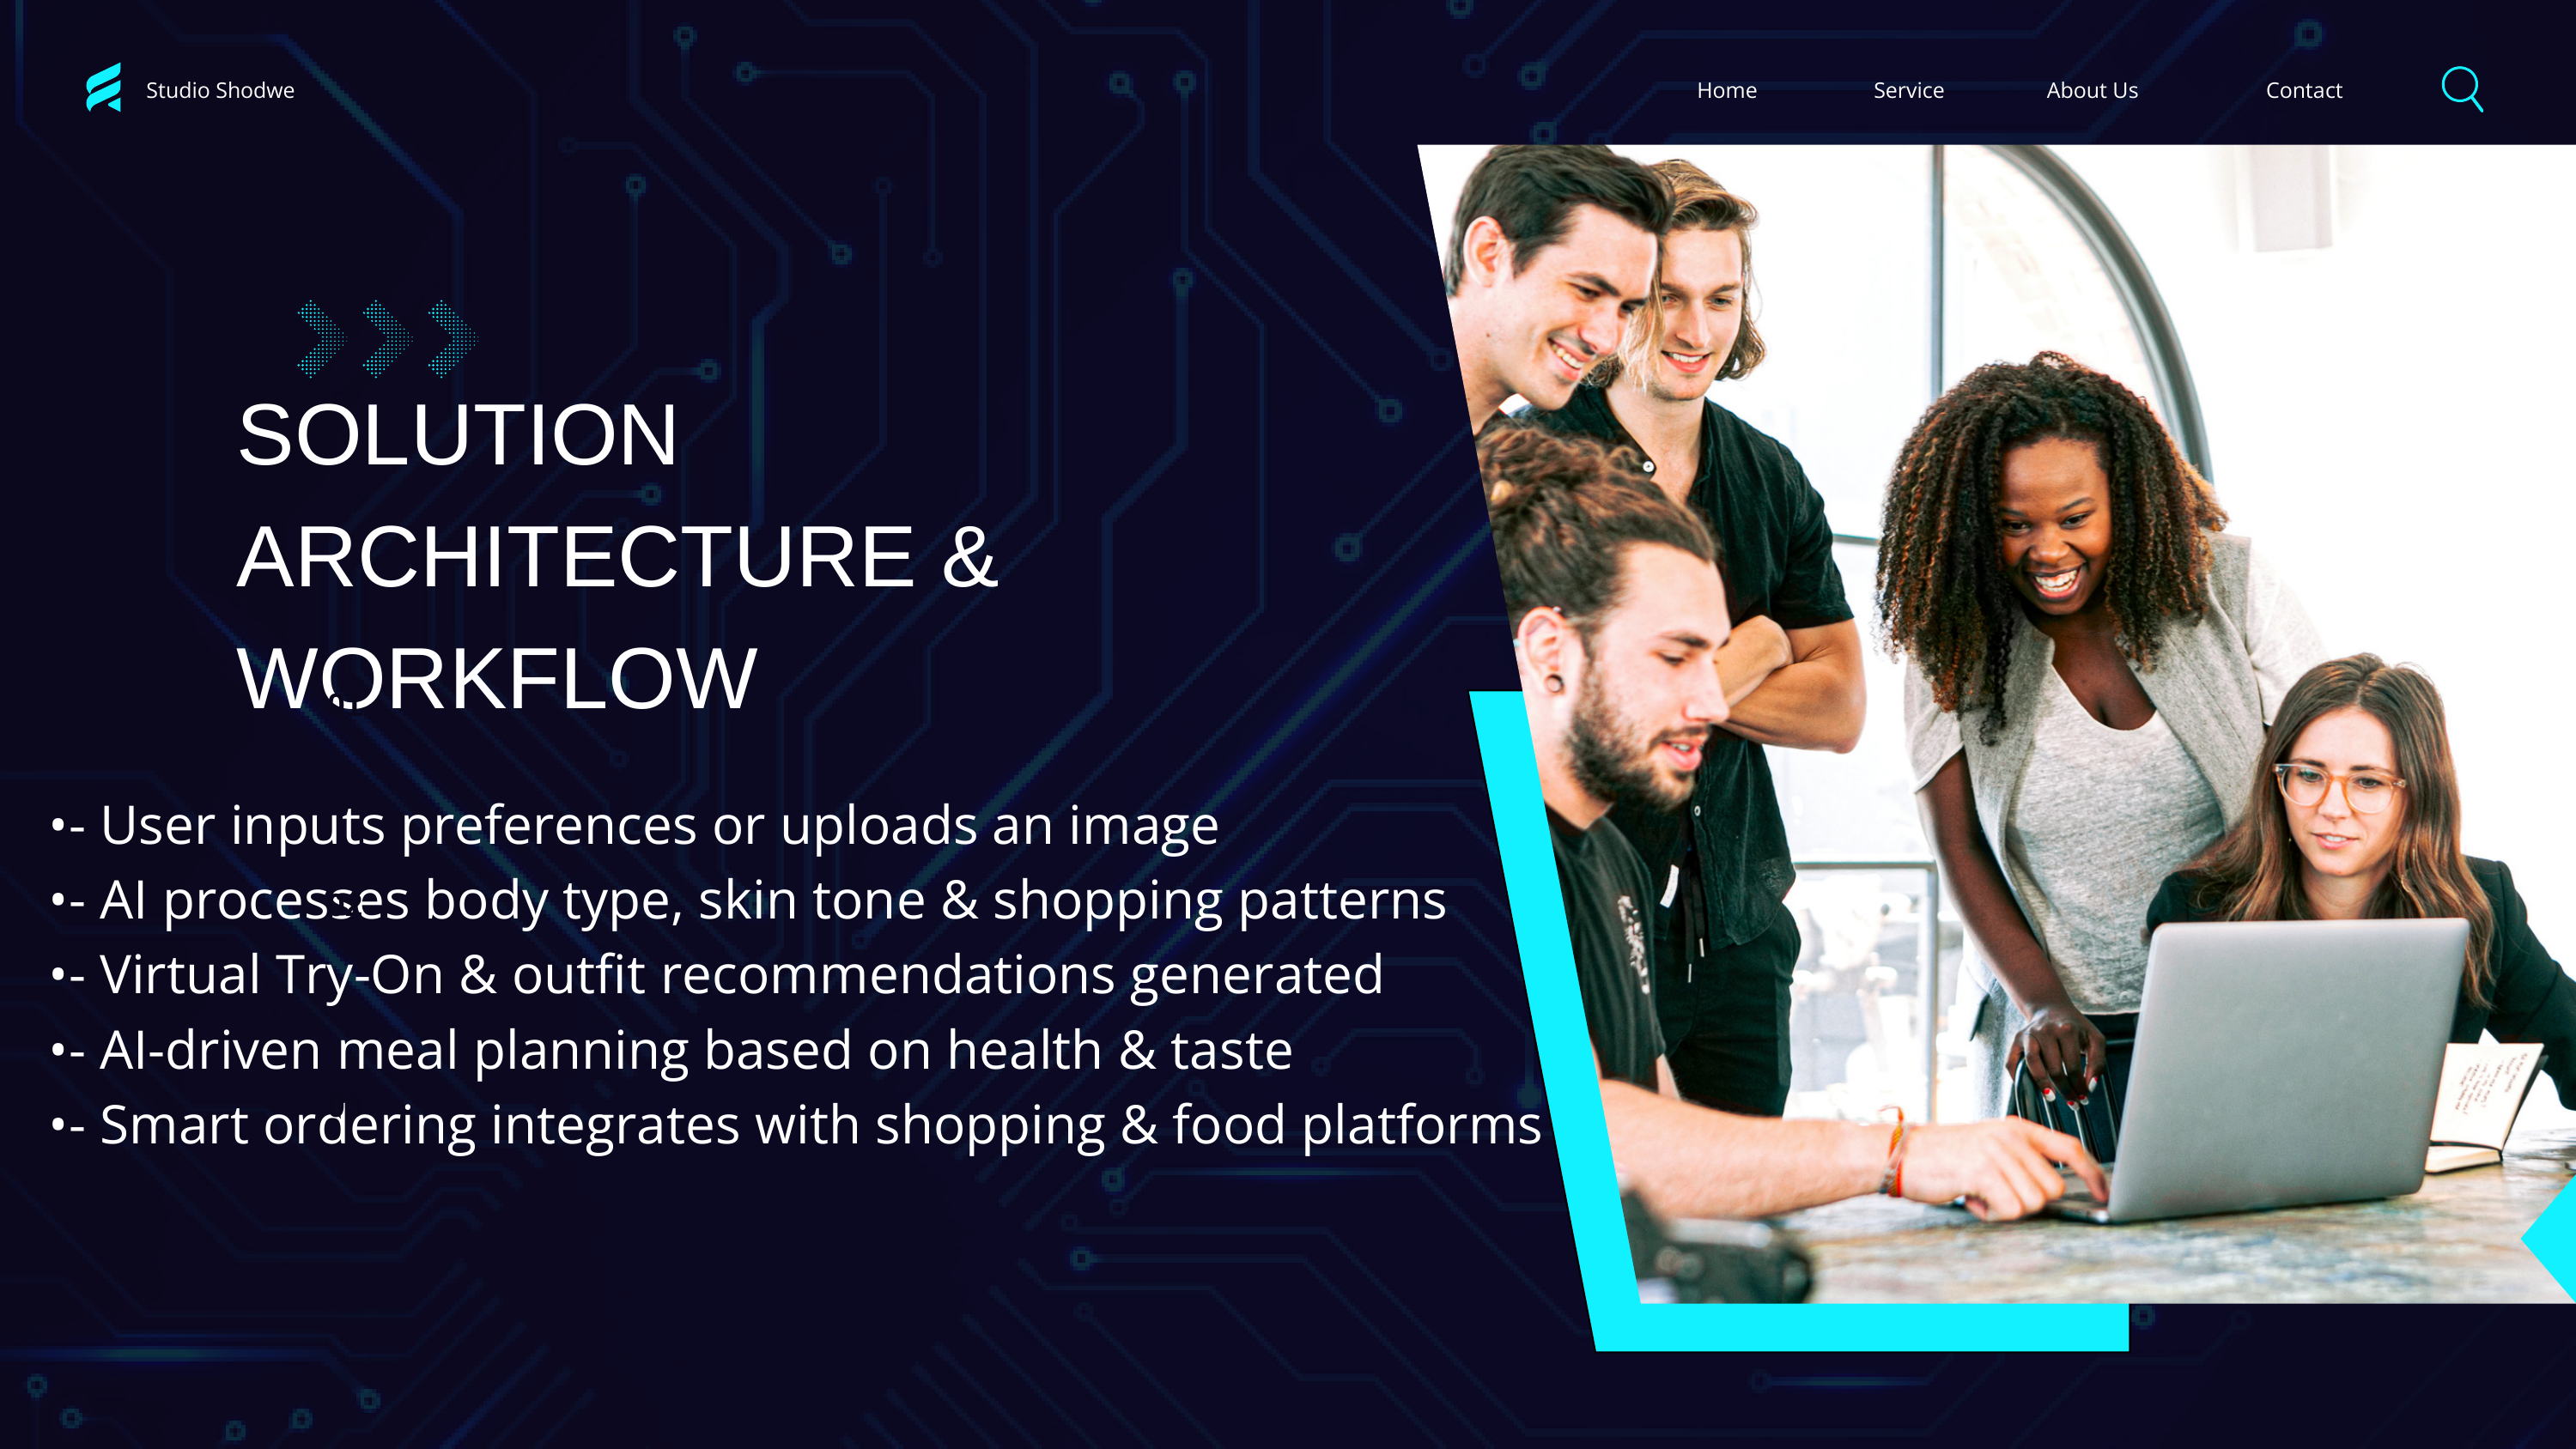

Studio Shodwe
Home
Service
About Us
Contact

SOLUTION ARCHITECTURE & WORKFLOW
01

•- User inputs preferences or uploads an image
•- AI processes body type, skin tone & shopping patterns
•- Virtual Try-On & outfit recommendations generated
•- AI-driven meal planning based on health & taste
•- Smart ordering integrates with shopping & food platforms

02
03